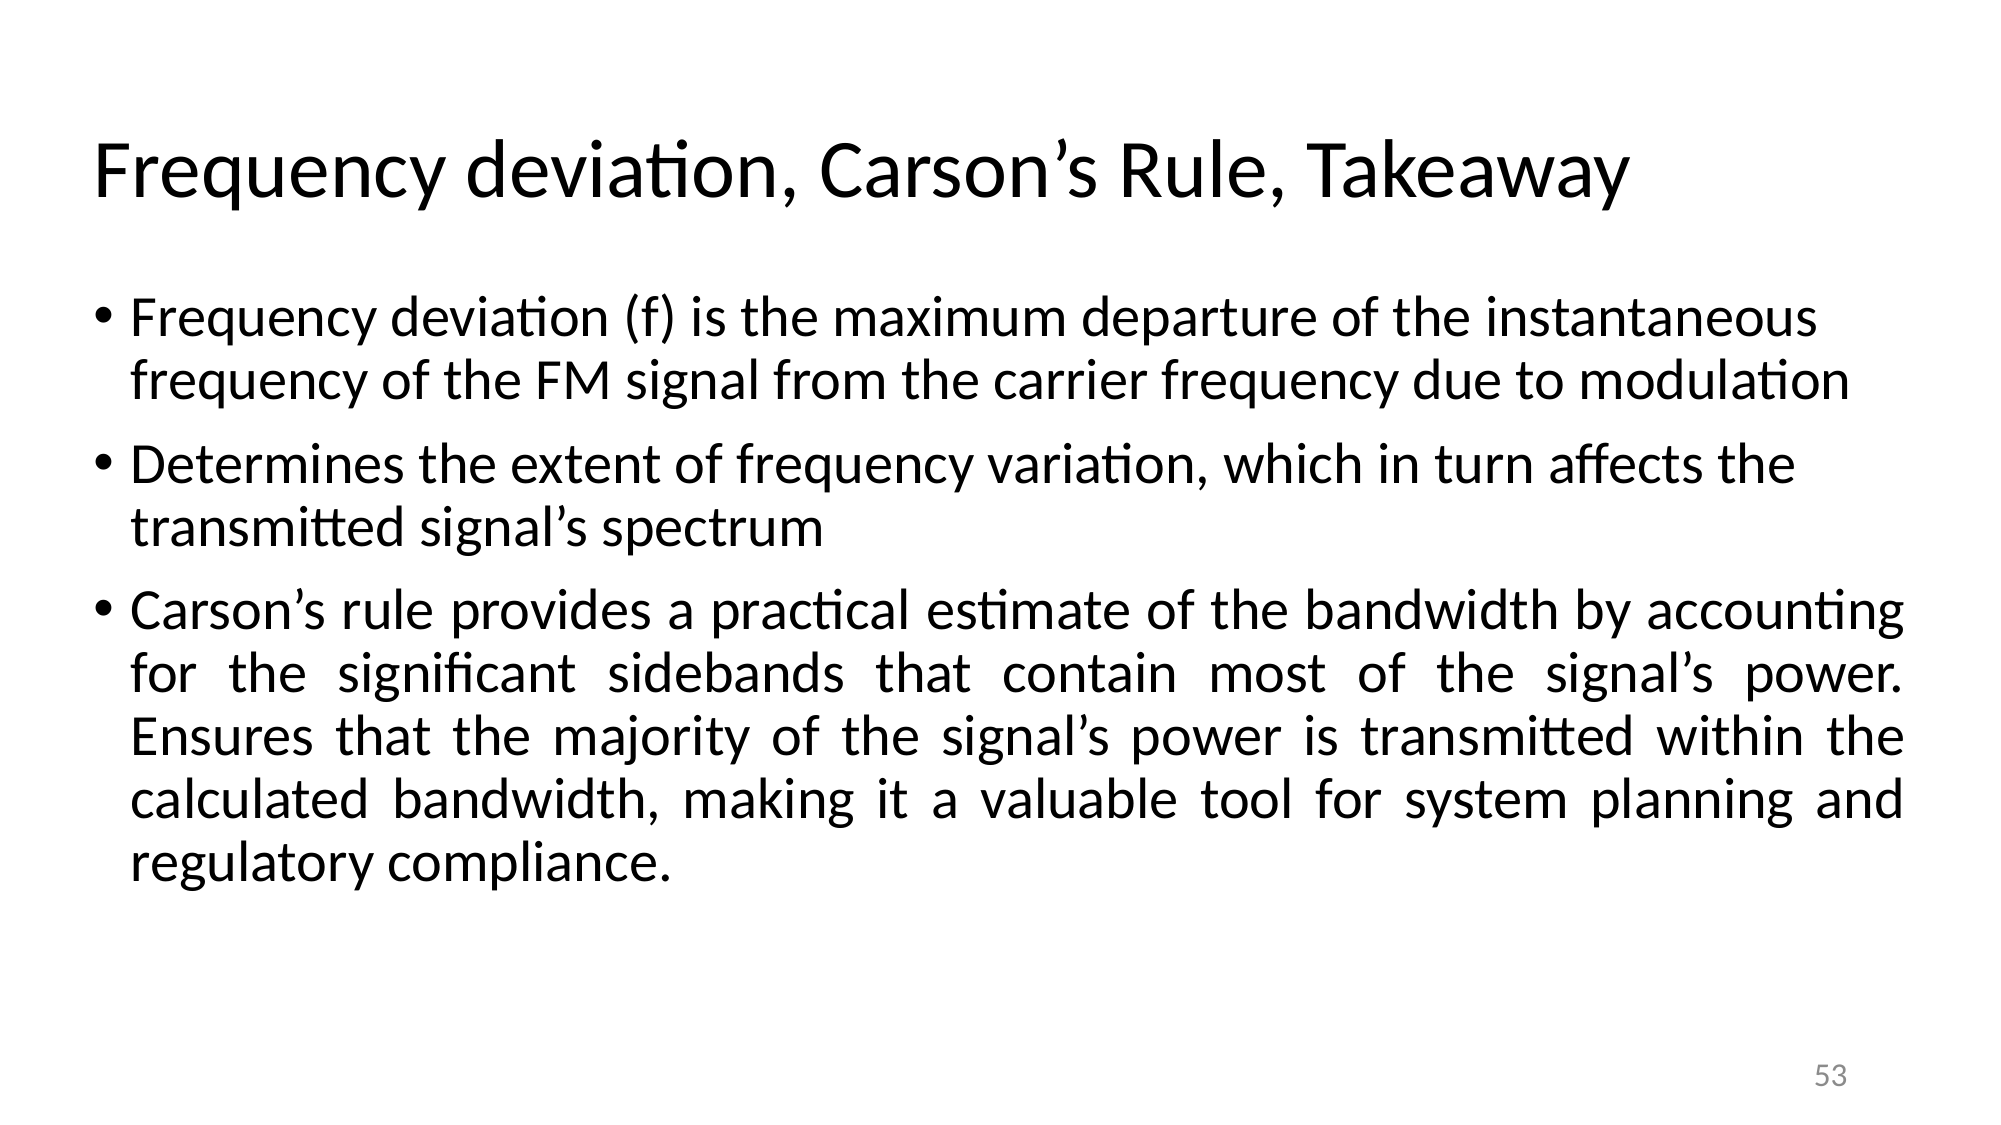

# Frequency deviation, Carson’s Rule, Takeaway
Frequency deviation (f) is the maximum departure of the instantaneous frequency of the FM signal from the carrier frequency due to modulation
Determines the extent of frequency variation, which in turn affects the transmitted signal’s spectrum
Carson’s rule provides a practical estimate of the bandwidth by accounting for the significant sidebands that contain most of the signal’s power. Ensures that the majority of the signal’s power is transmitted within the calculated bandwidth, making it a valuable tool for system planning and regulatory compliance.

53